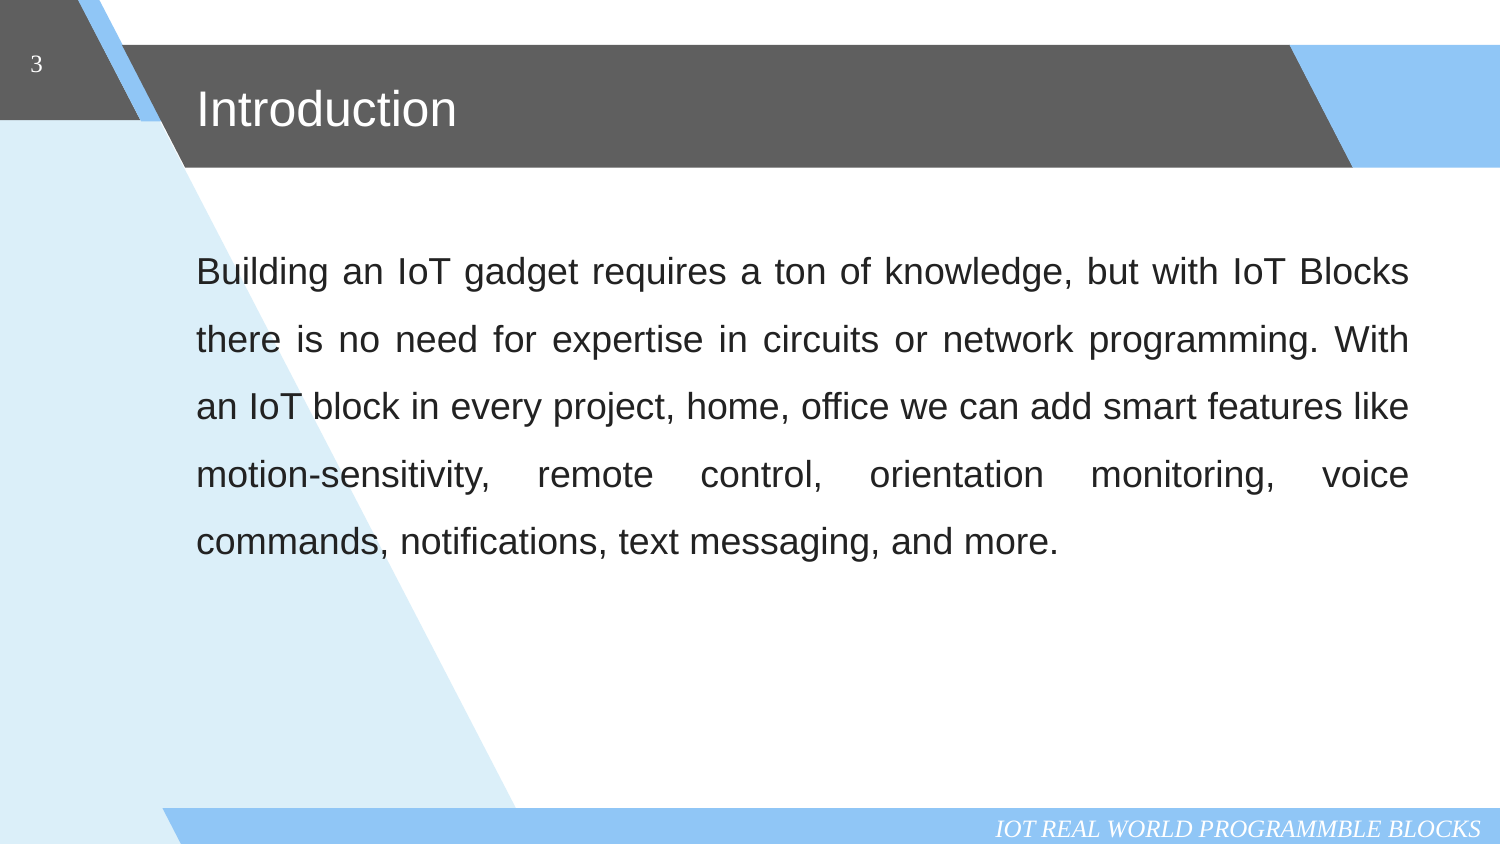

3
# Introduction
Building an IoT gadget requires a ton of knowledge, but with IoT Blocks there is no need for expertise in circuits or network programming. With an IoT block in every project, home, office we can add smart features like motion-sensitivity, remote control, orientation monitoring, voice commands, notifications, text messaging, and more.
IOT REAL WORLD PROGRAMMBLE BLOCKS